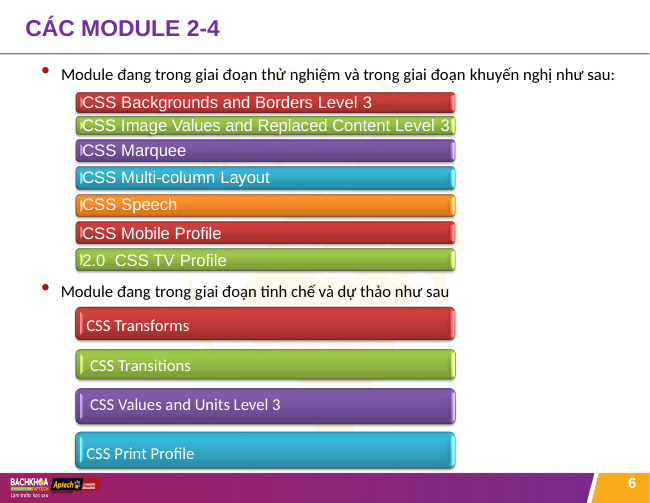

# CÁC MODULE 2-4
Module đang trong giai đoạn thử nghiệm và trong giai đoạn khuyến nghị như sau:
CSS Backgrounds and Borders Level 3
CSS Image Values and Replaced Content Level 3
CSS Marquee
CSS Multi-column Layout
CSS Speech
CSS Mobile Profile 2.0  CSS TV Profile 1

Module đang trong giai đoạn tinh chế và dự thảo như sau

CSS Transforms

CSS Transitions
CSS Values and Units Level 3

CSS Print Profile
6